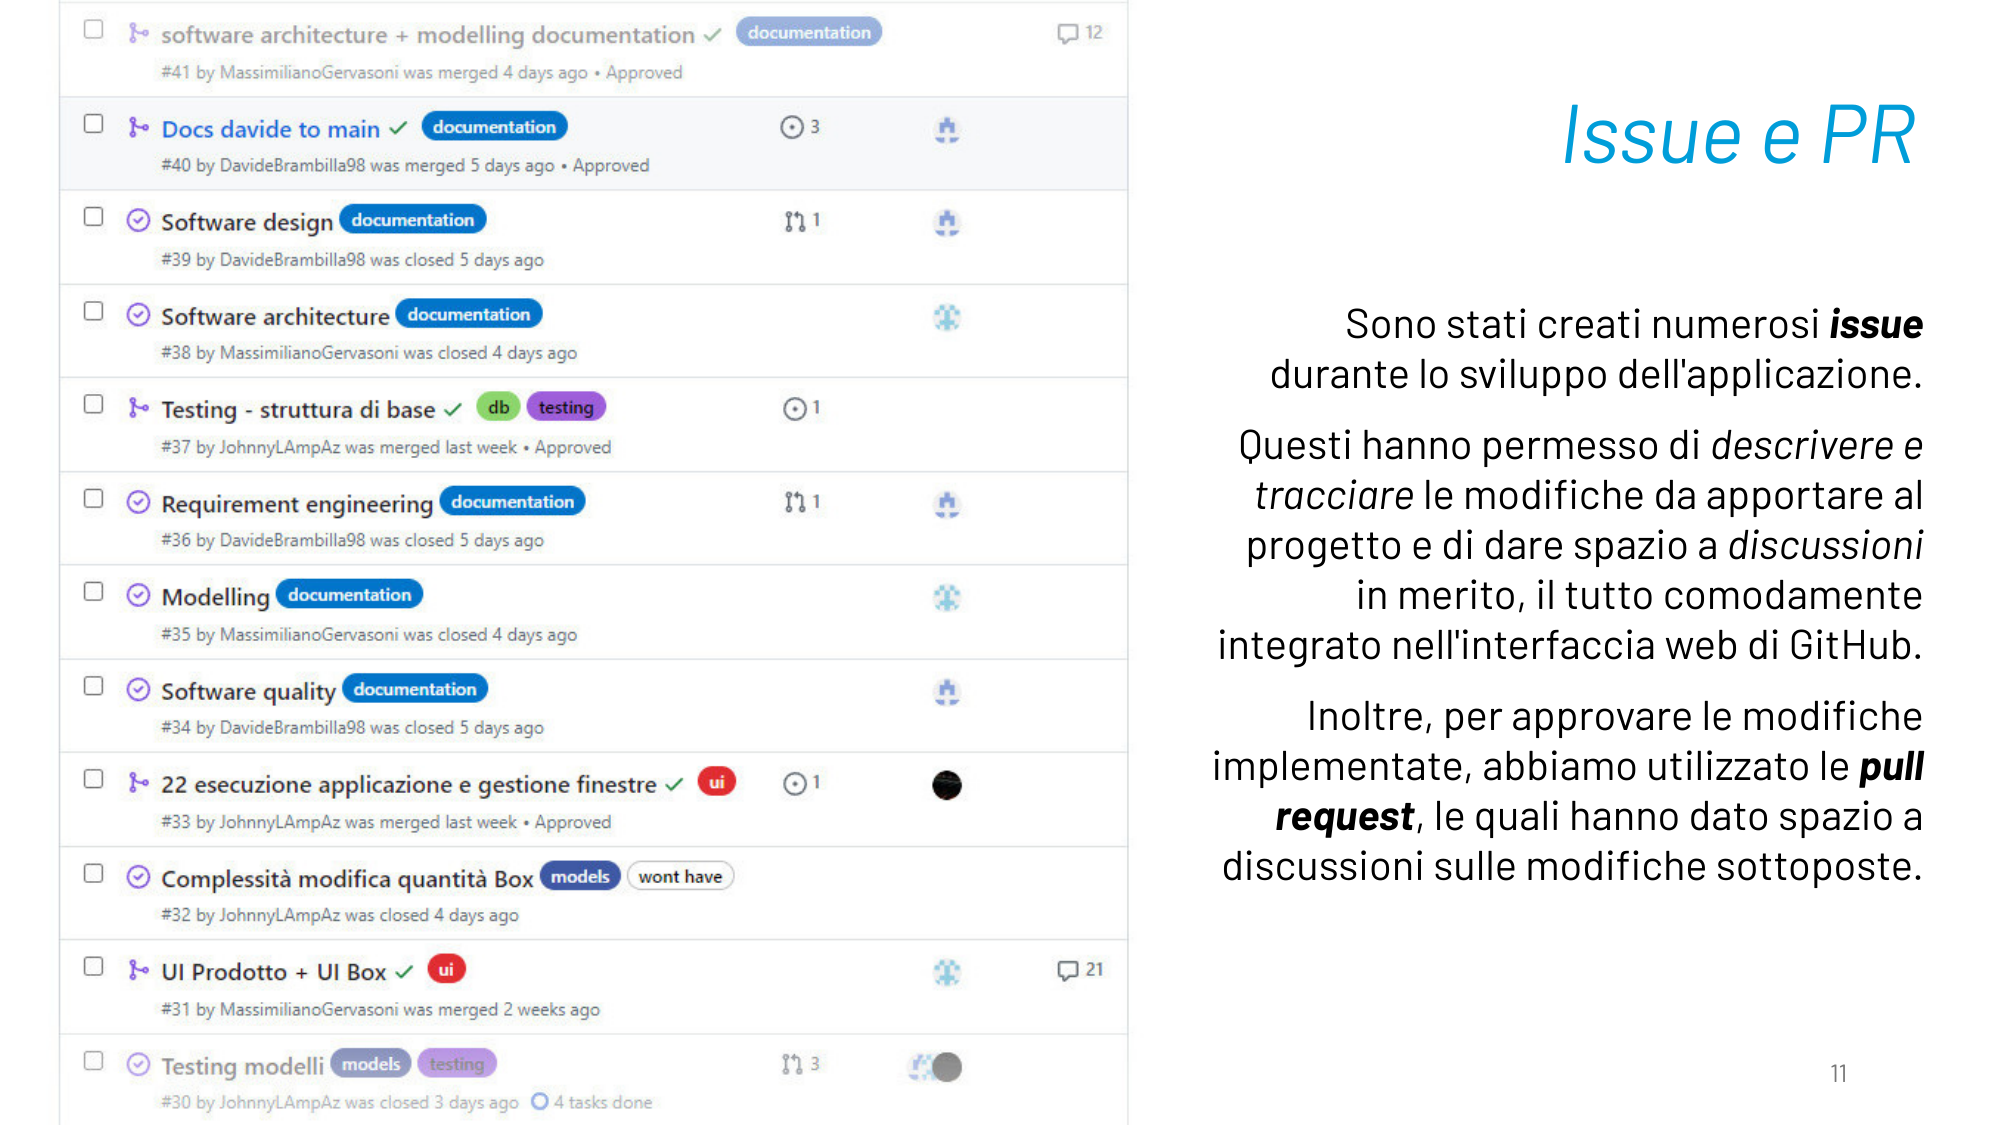

Issue e PR
Sono stati creati numerosi issue durante lo sviluppo dell'applicazione.
Questi hanno permesso di descrivere e tracciare le modifiche da apportare al progetto e di dare spazio a discussioni in merito, il tutto comodamente integrato nell'interfaccia web di GitHub.
Inoltre, per approvare le modifiche implementate, abbiamo utilizzato le pull request, le quali hanno dato spazio a discussioni sulle modifiche sottoposte.
11